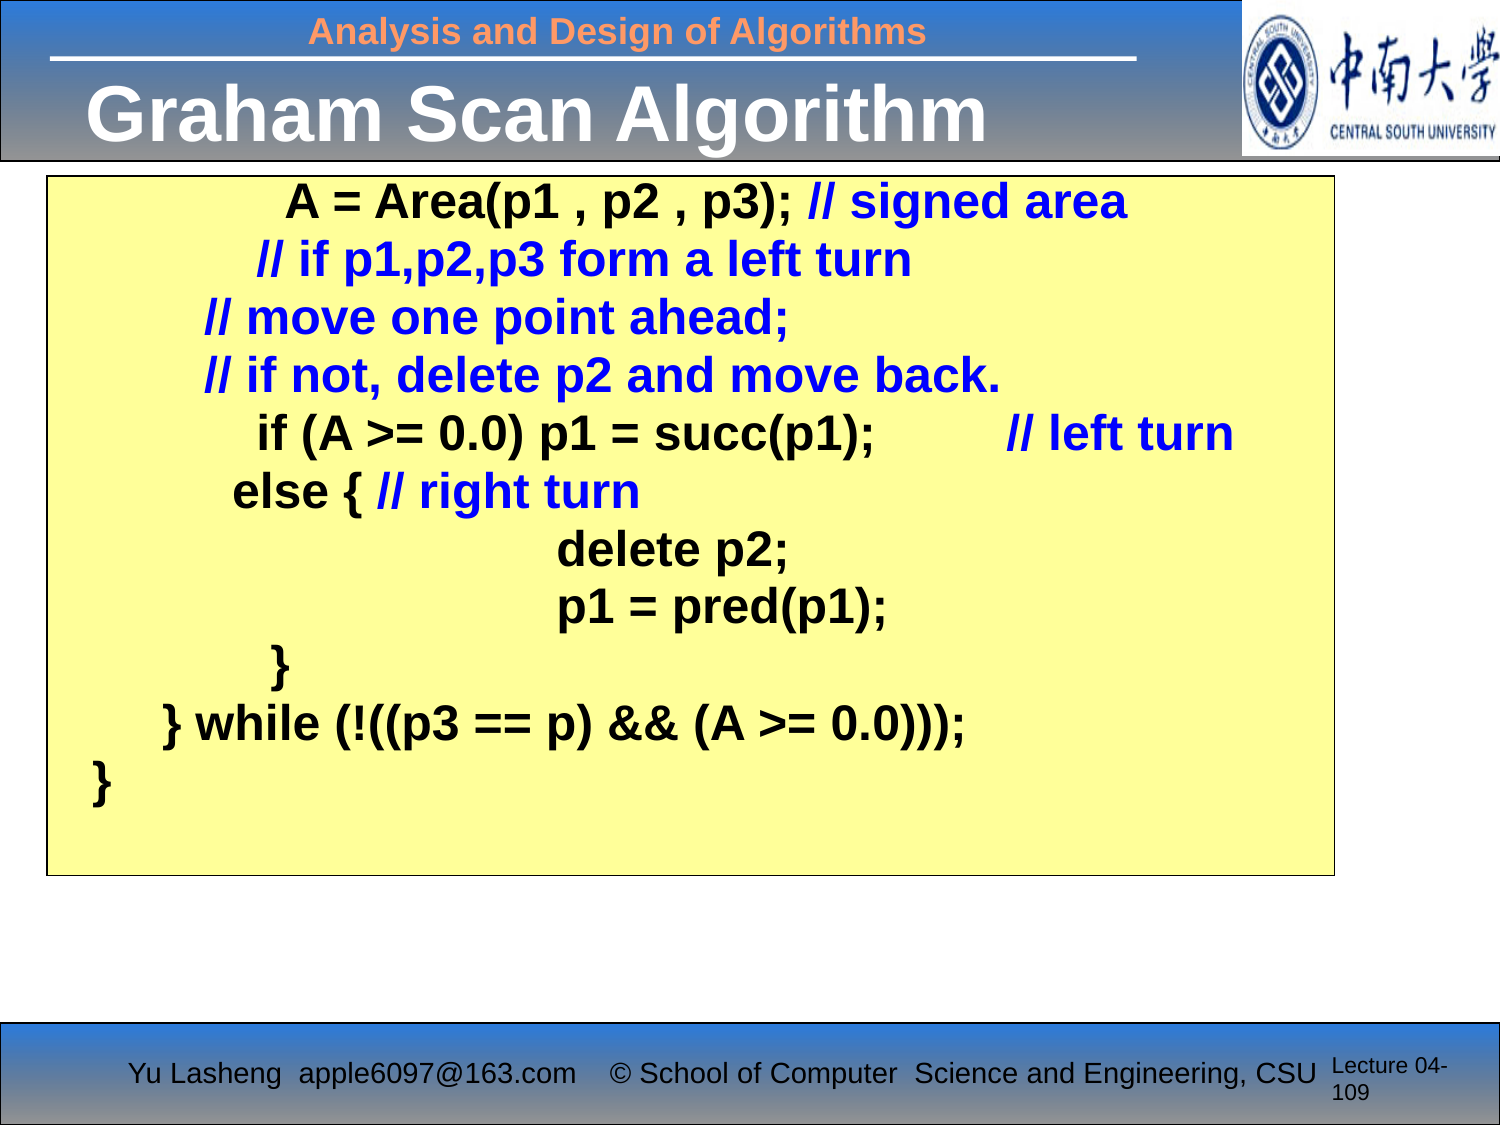

# Graham Scan Algorithm
		  A = Area(p1 , p2 , p3); // signed area
		// if p1,p2,p3 form a left turn
           // move one point ahead;
           // if not, delete p2 and move back.
		if (A >= 0.0) p1 = succ(p1); 	// left turn
             else { // right turn
                		delete p2;
                		p1 = pred(p1);
             	 }
        } while (!((p3 == p) && (A >= 0.0)));
   }

Lecture 04-109